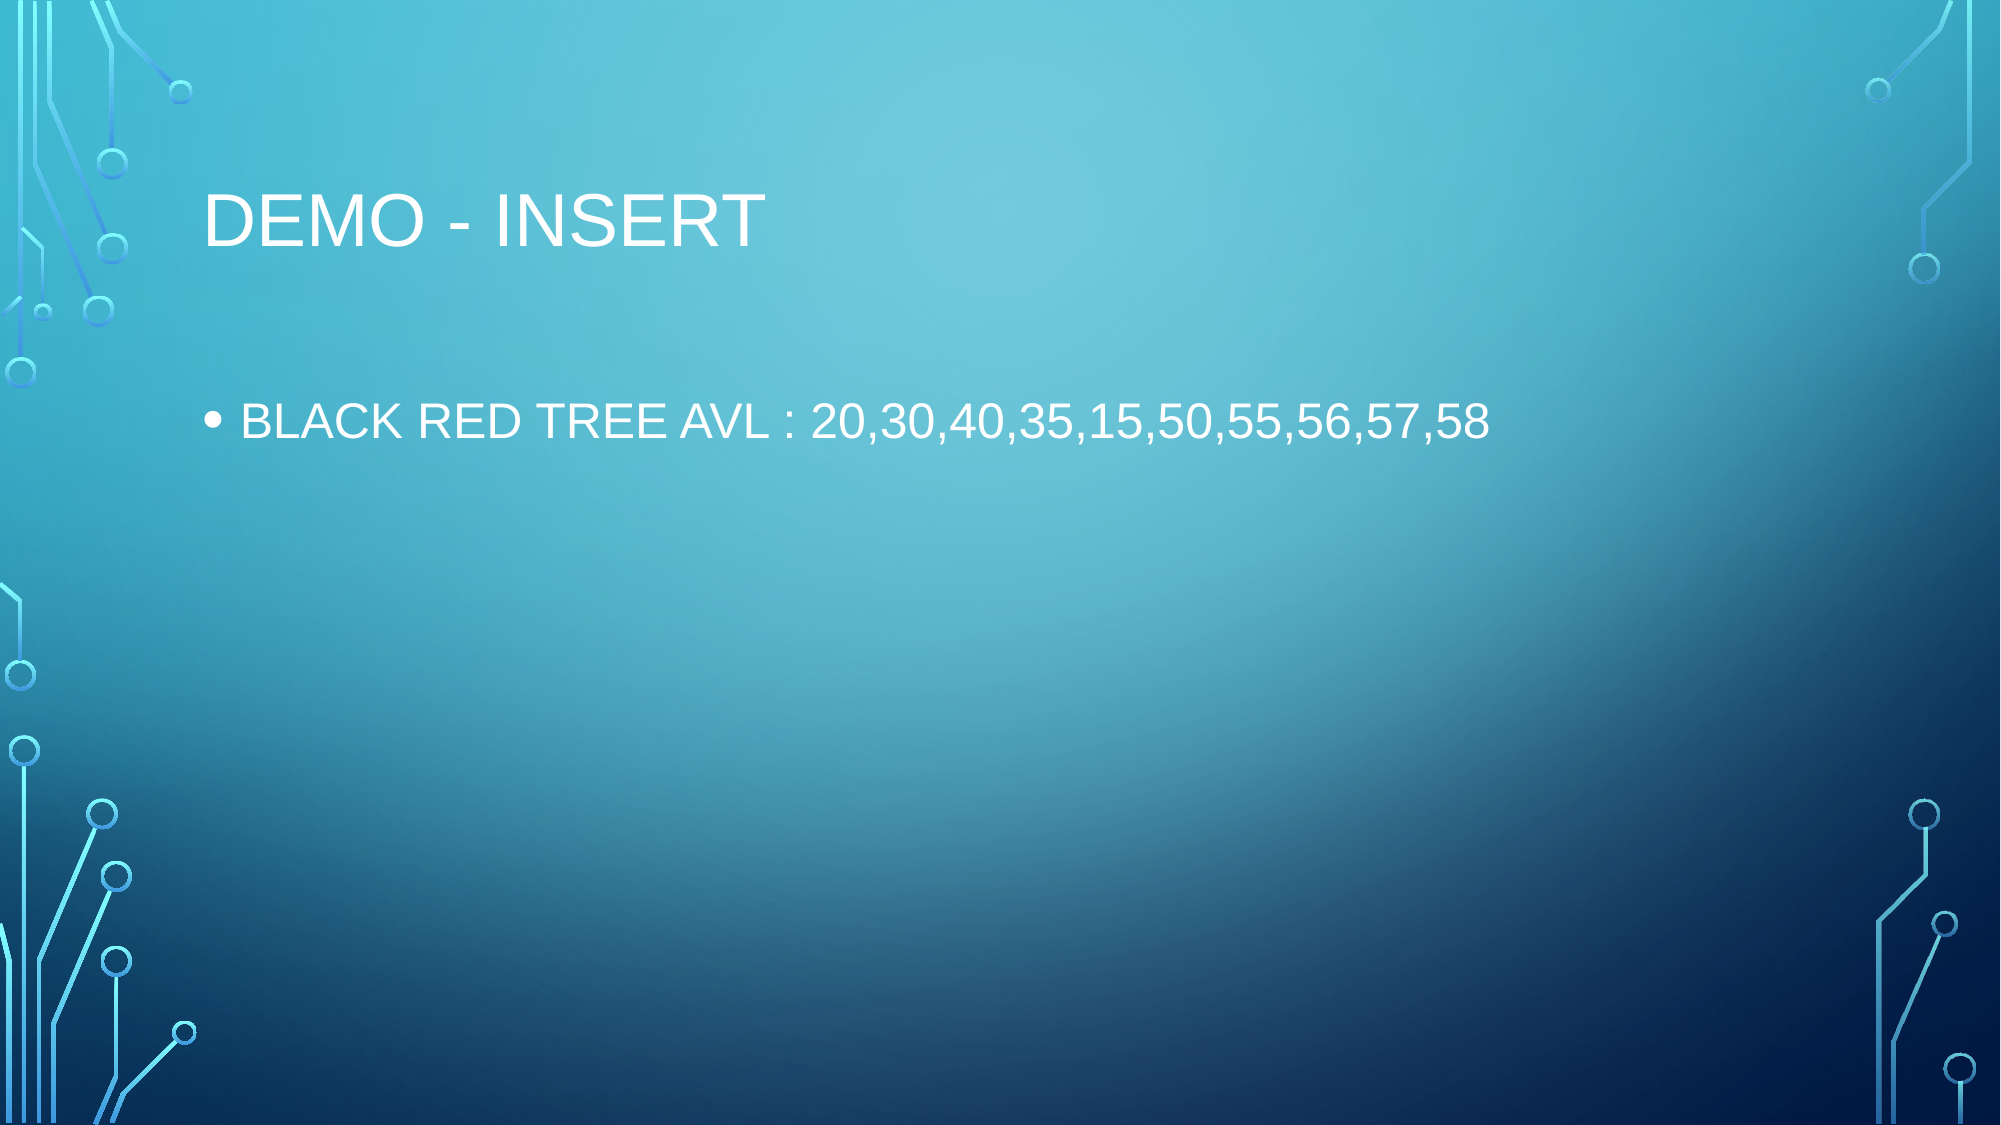

# DEMO - insert
BLACK RED TREE AVL : 20,30,40,35,15,50,55,56,57,58